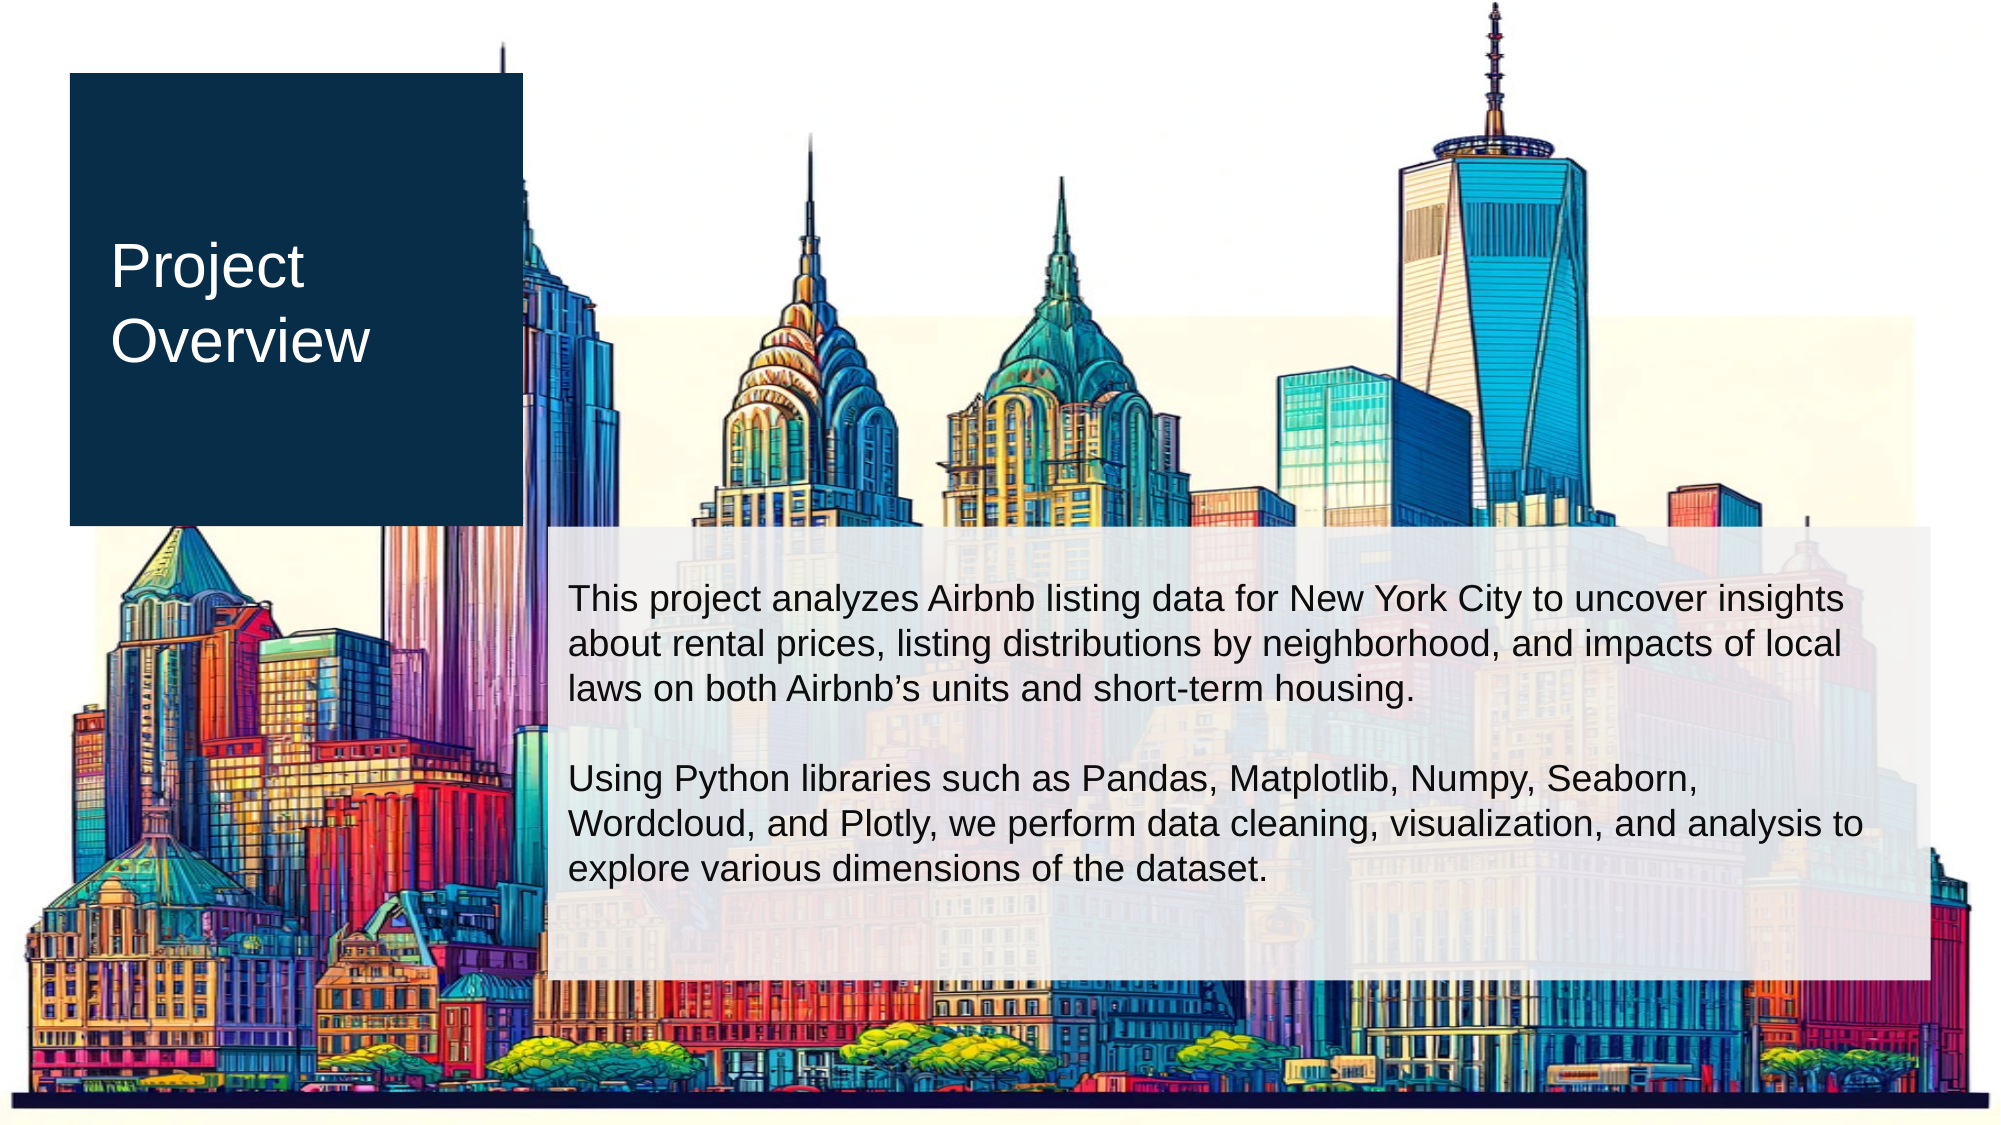

Project Overview
This project analyzes Airbnb listing data for New York City to uncover insights about rental prices, listing distributions by neighborhood, and impacts of local laws on both Airbnb’s units and short-term housing.

Using Python libraries such as Pandas, Matplotlib, Numpy, Seaborn, Wordcloud, and Plotly, we perform data cleaning, visualization, and analysis to explore various dimensions of the dataset.